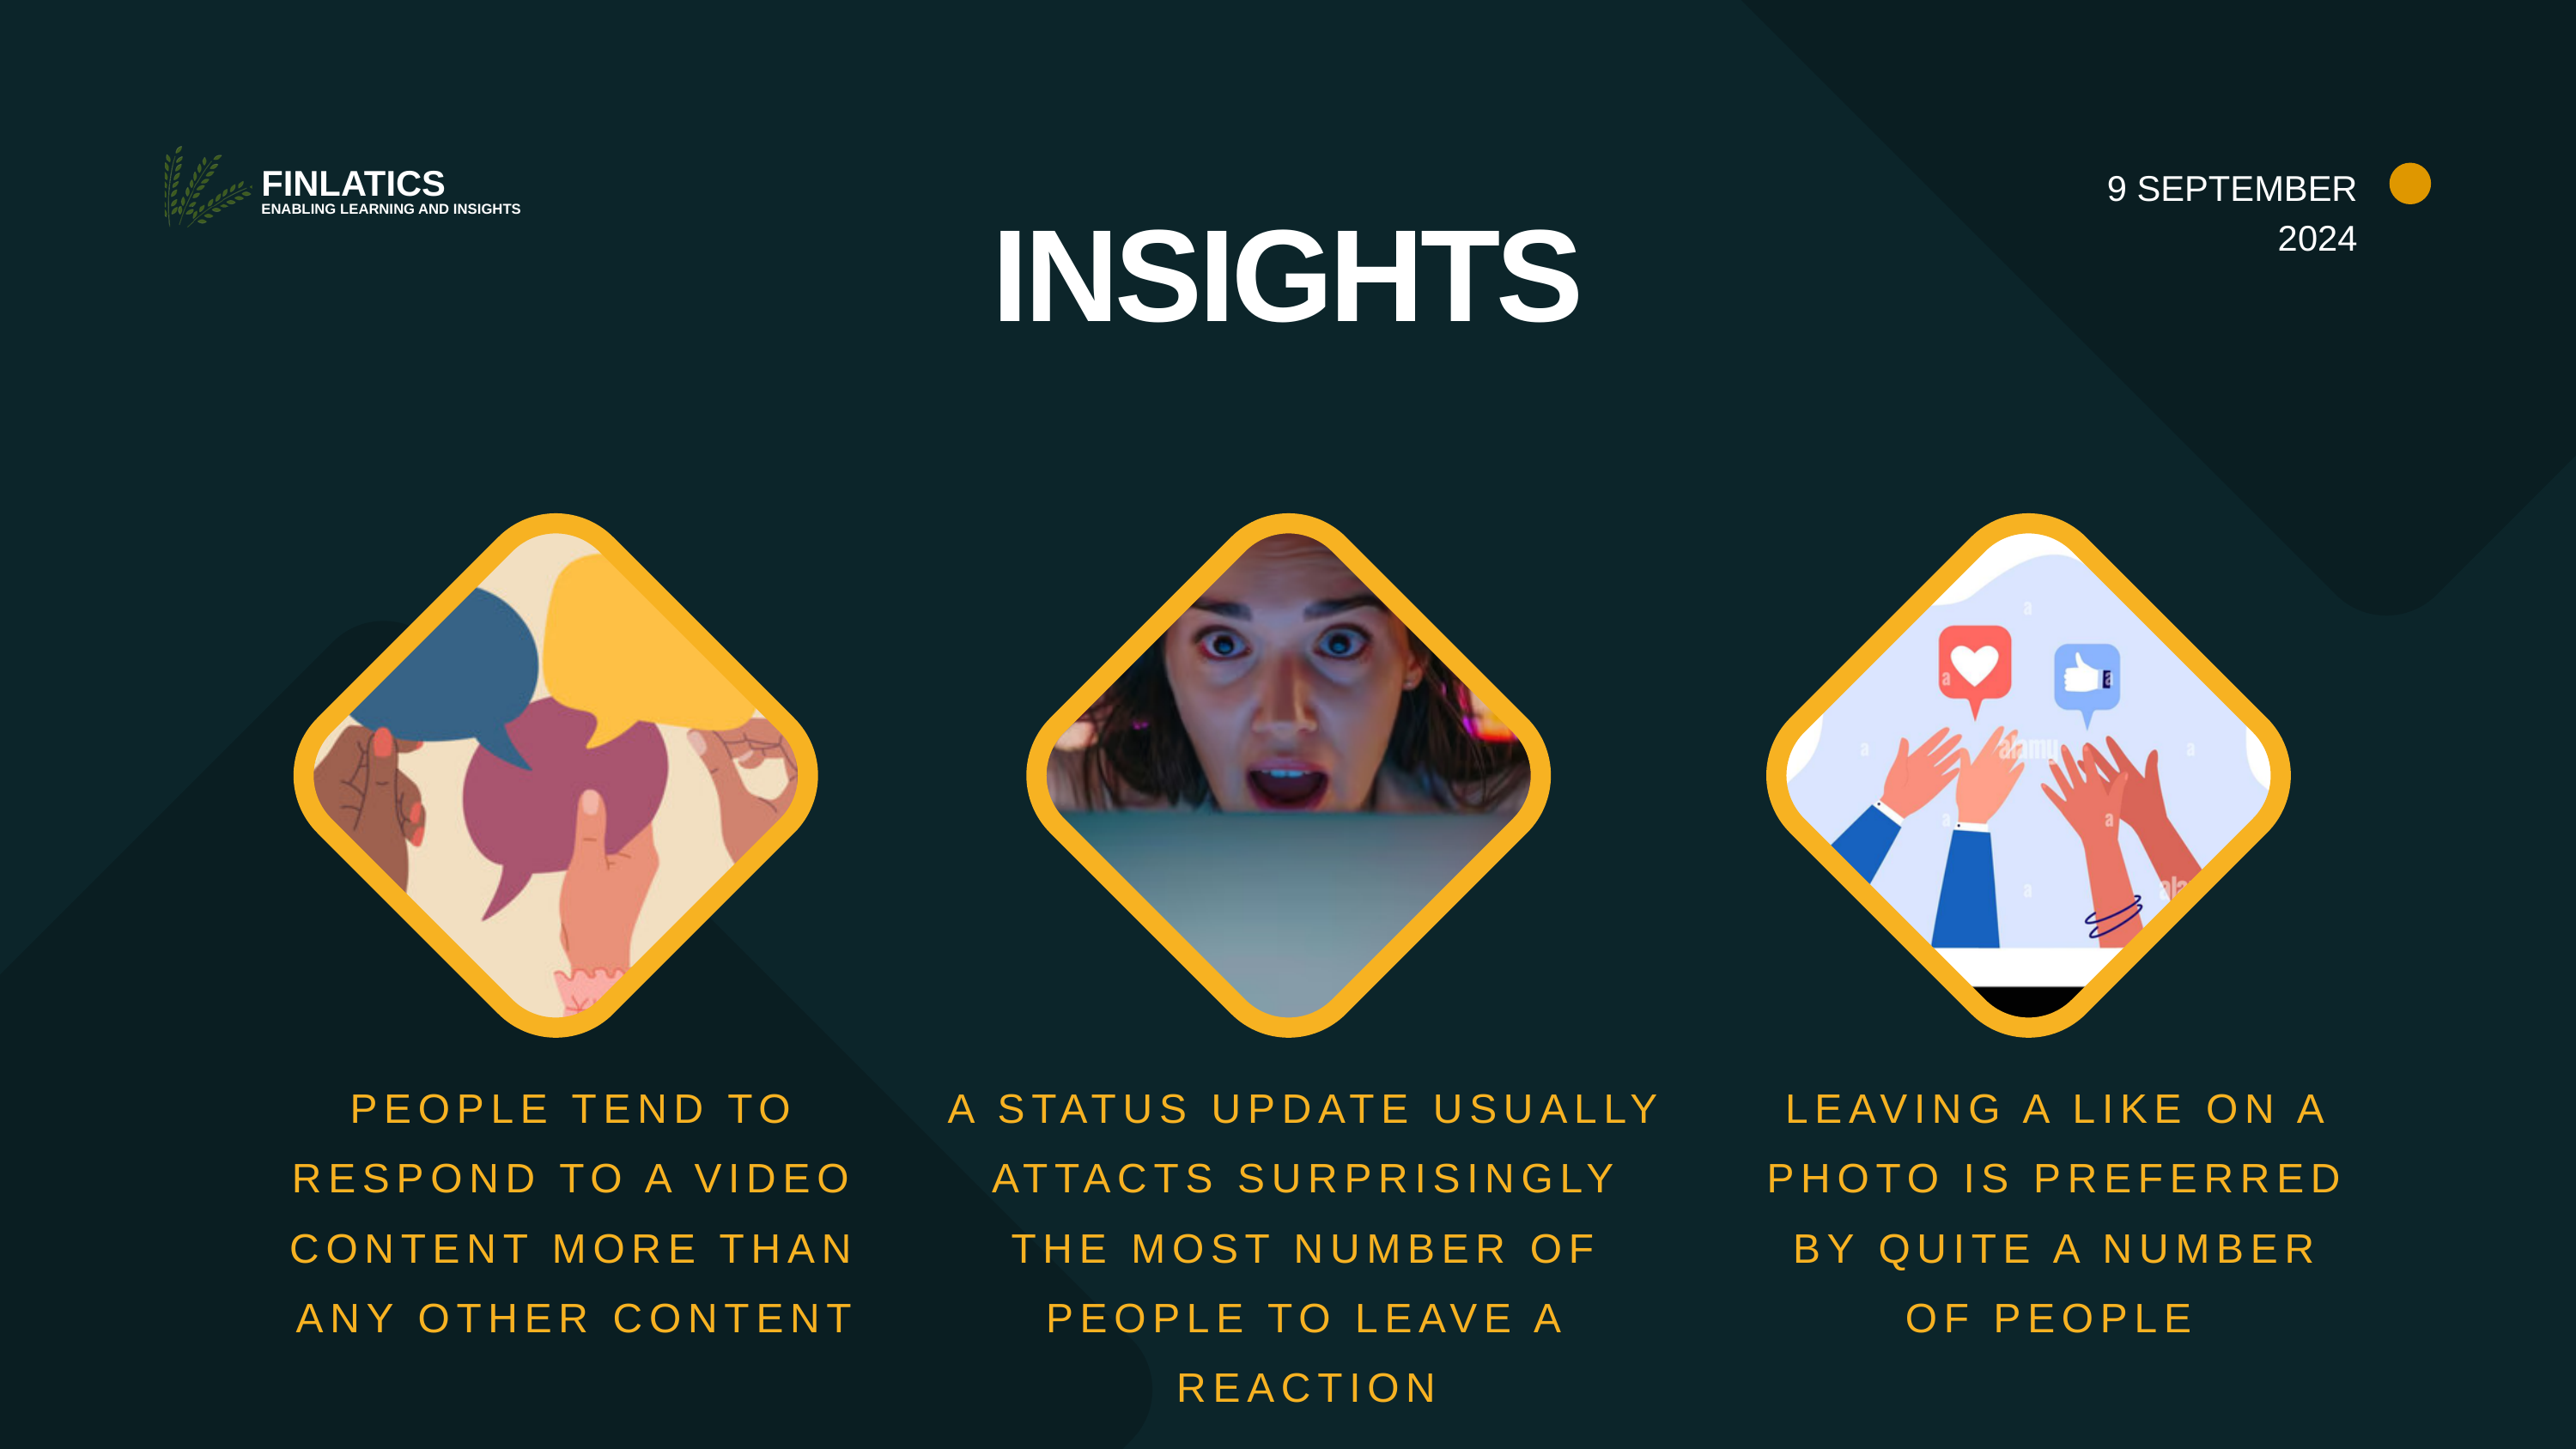

9 SEPTEMBER 2024

FINLATICS
ENABLING LEARNING AND INSIGHTS
INSIGHTS

PEOPLE TEND TO RESPOND TO A VIDEO CONTENT MORE THAN ANY OTHER CONTENT
A STATUS UPDATE USUALLY ATTACTS SURPRISINGLY THE MOST NUMBER OF PEOPLE TO LEAVE A REACTION
LEAVING A LIKE ON A PHOTO IS PREFERRED BY QUITE A NUMBER OF PEOPLE